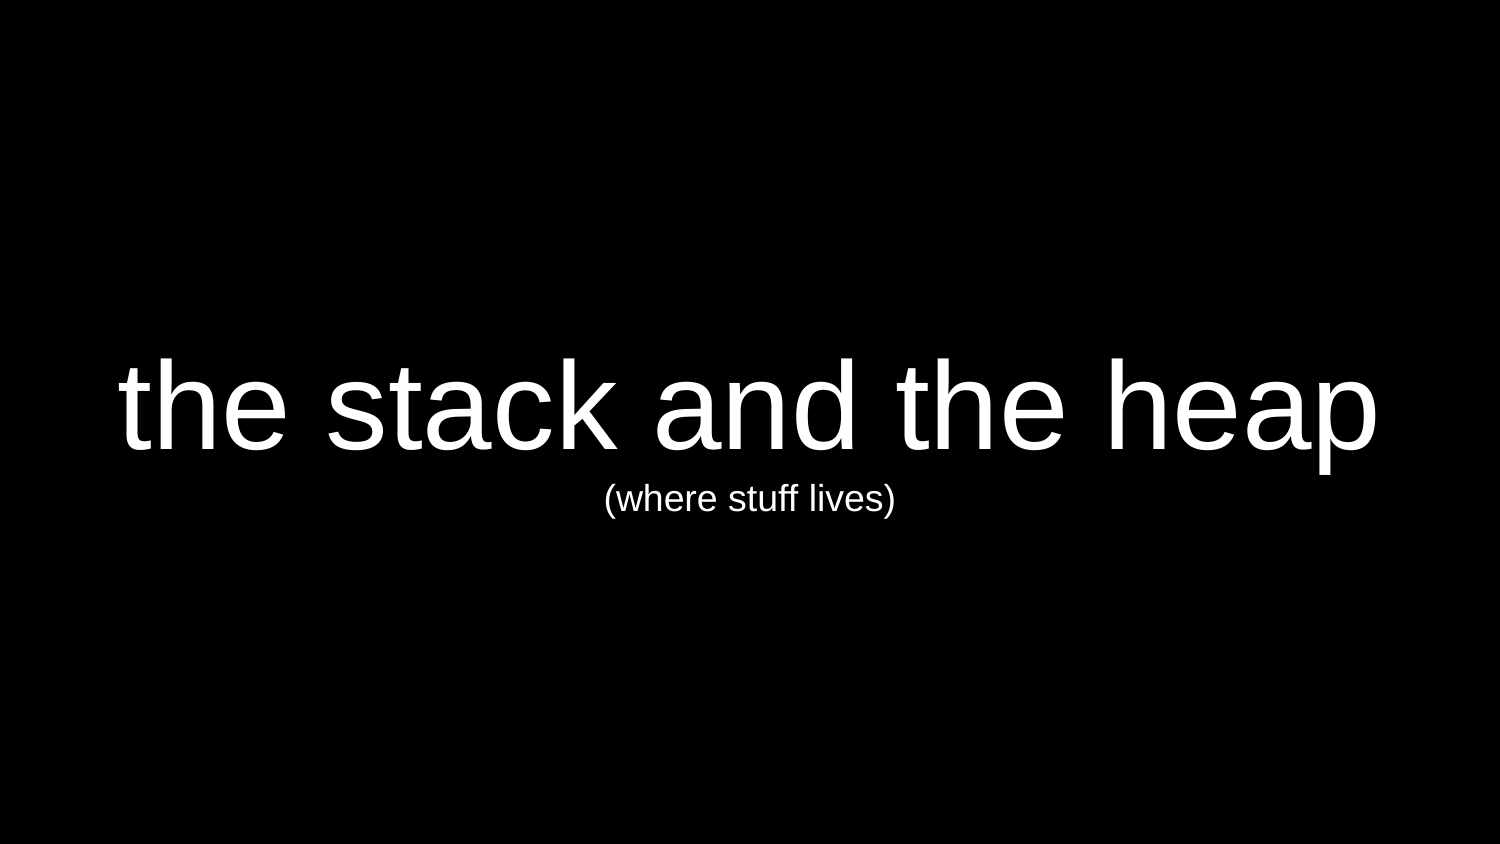

# the stack and the heap (where stuff lives)